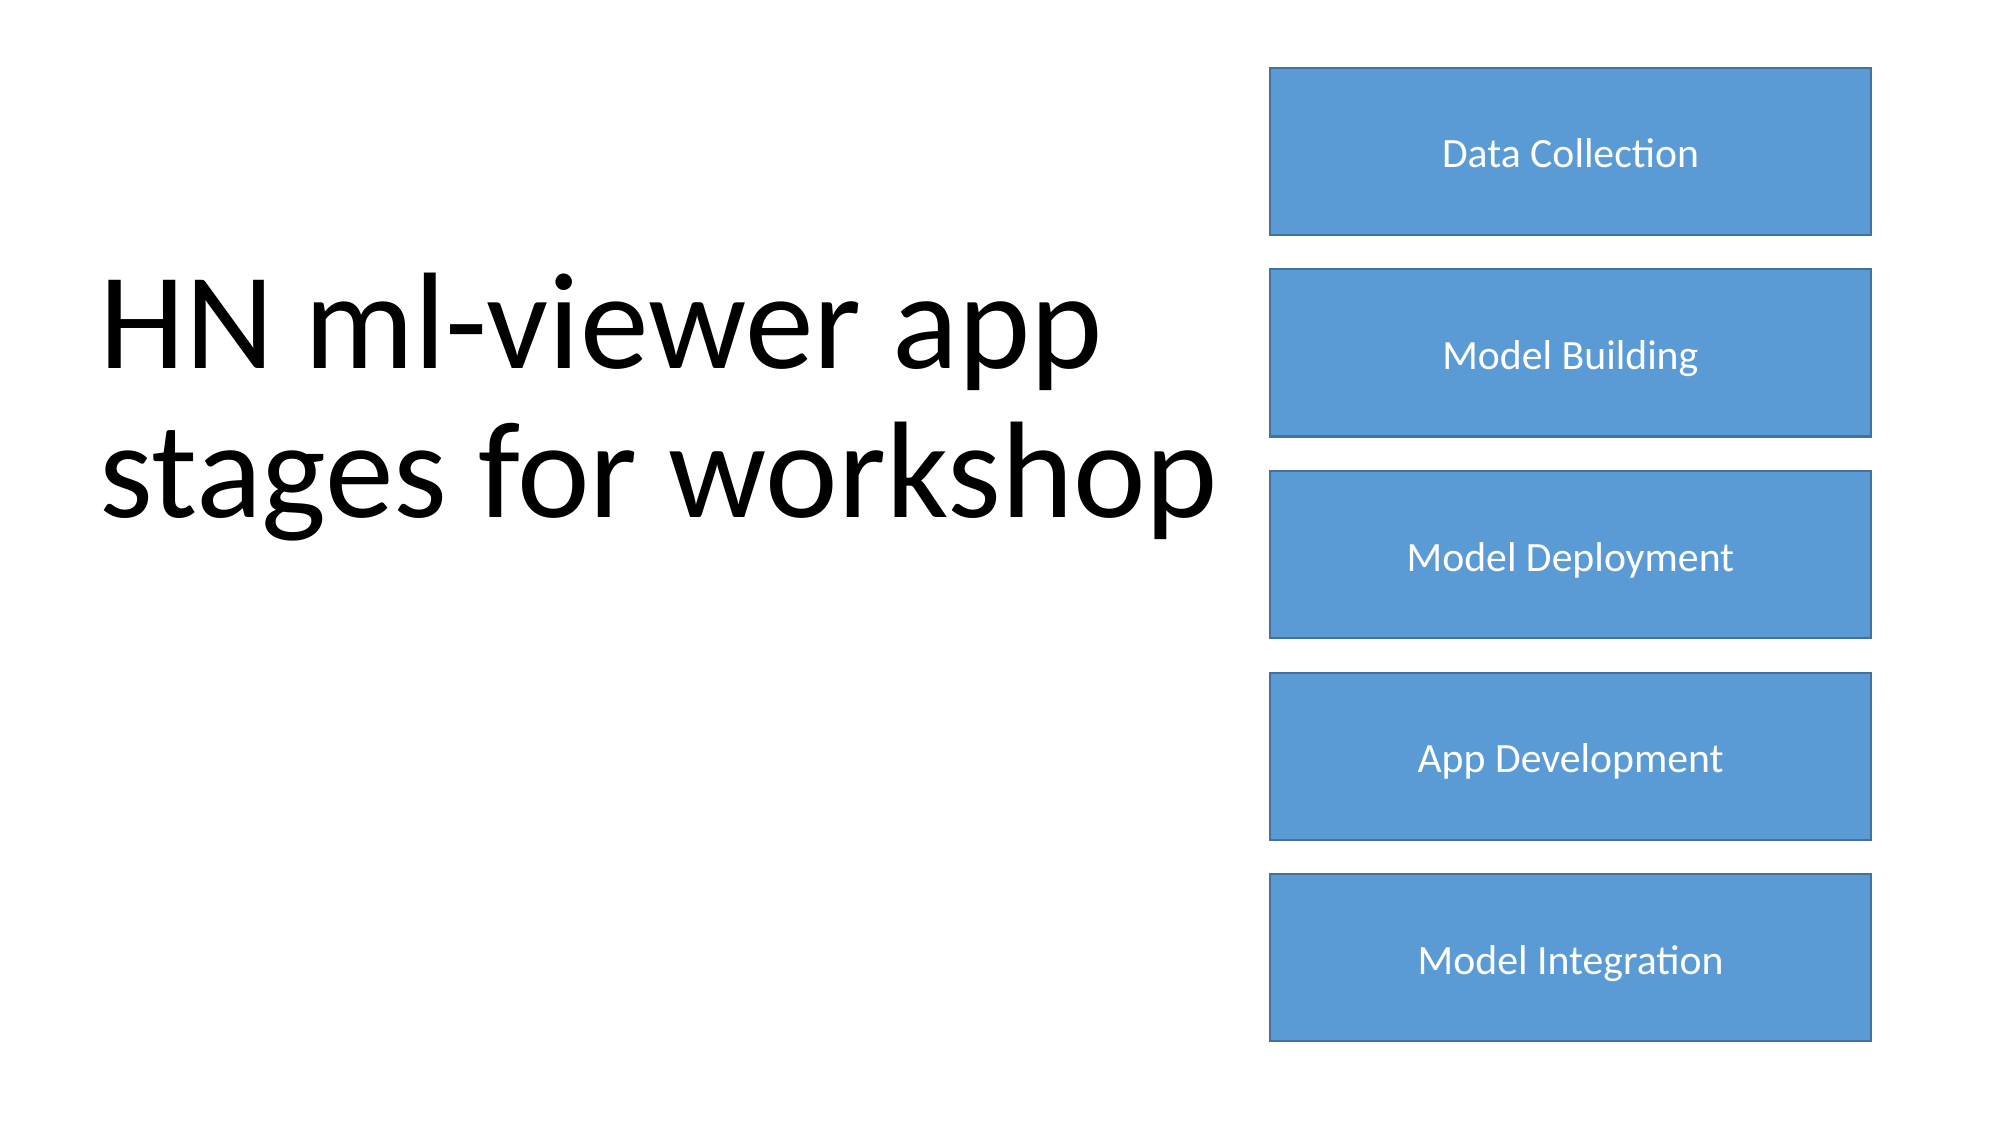

Data Collection
# HN ml-viewer app stages for workshop
Model Building
Model Deployment
App Development
Model Integration